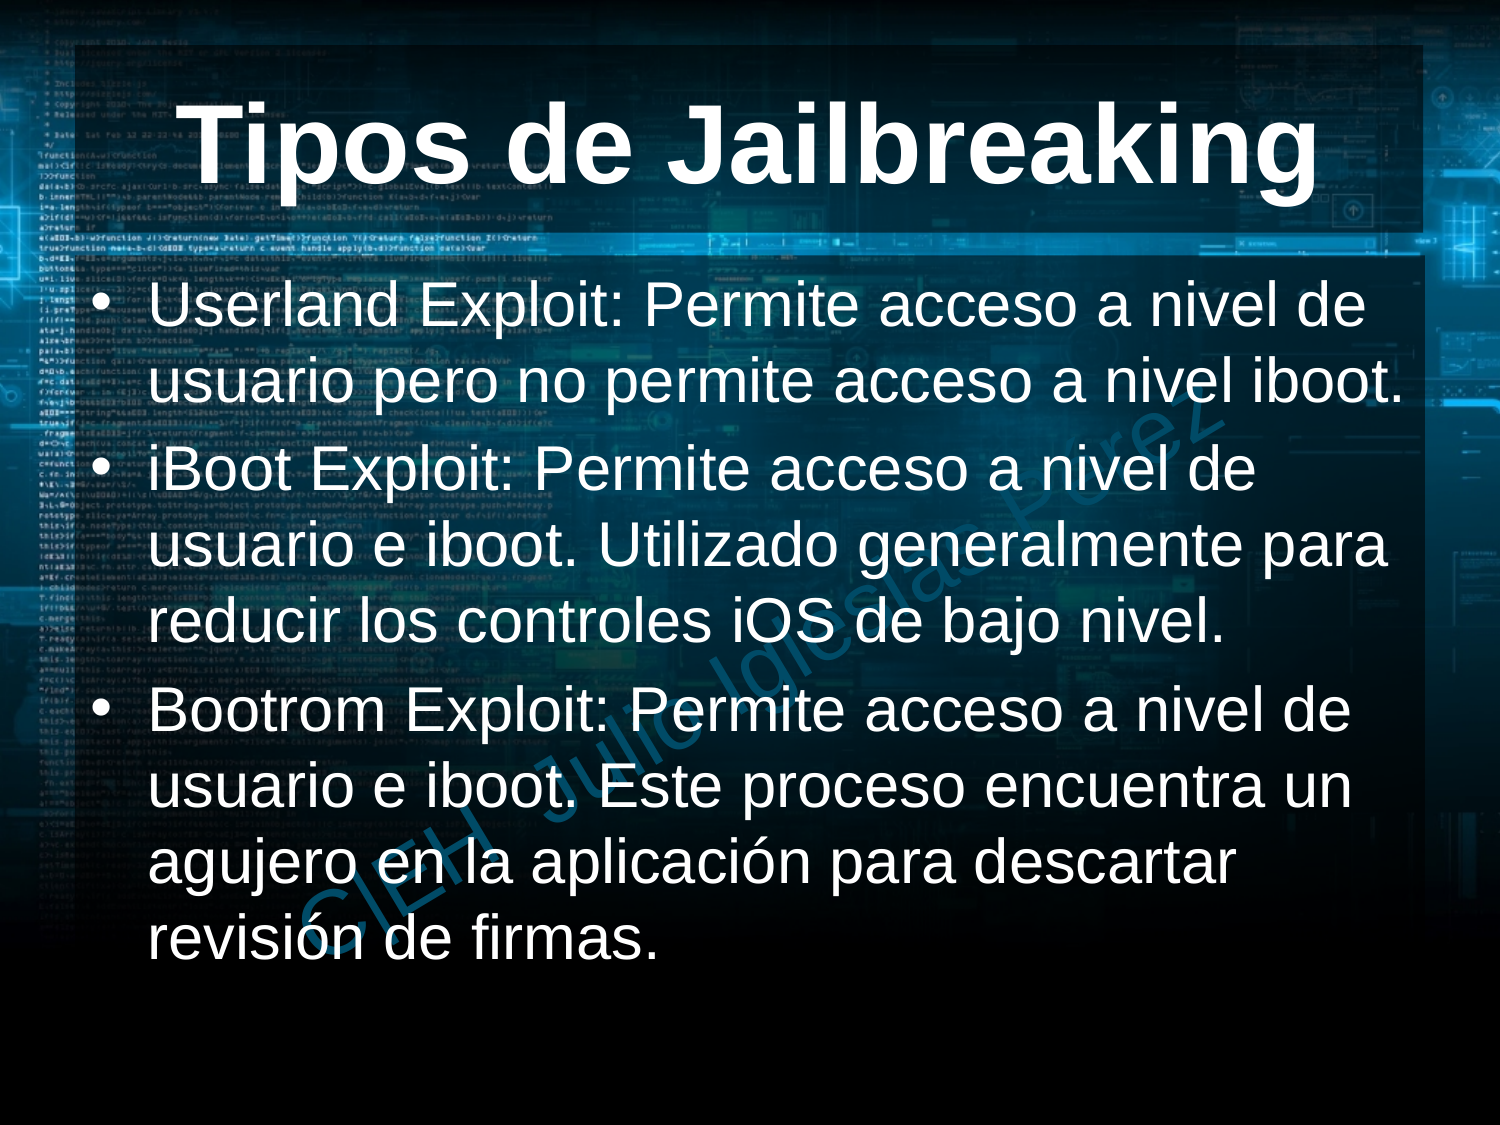

# Tipos de Jailbreaking
Userland Exploit: Permite acceso a nivel de usuario pero no permite acceso a nivel iboot.
iBoot Exploit: Permite acceso a nivel de usuario e iboot. Utilizado generalmente para reducir los controles iOS de bajo nivel.
Bootrom Exploit: Permite acceso a nivel de usuario e iboot. Este proceso encuentra un agujero en la aplicación para descartar revisión de firmas.
C|EH  Julio Iglesias Pérez